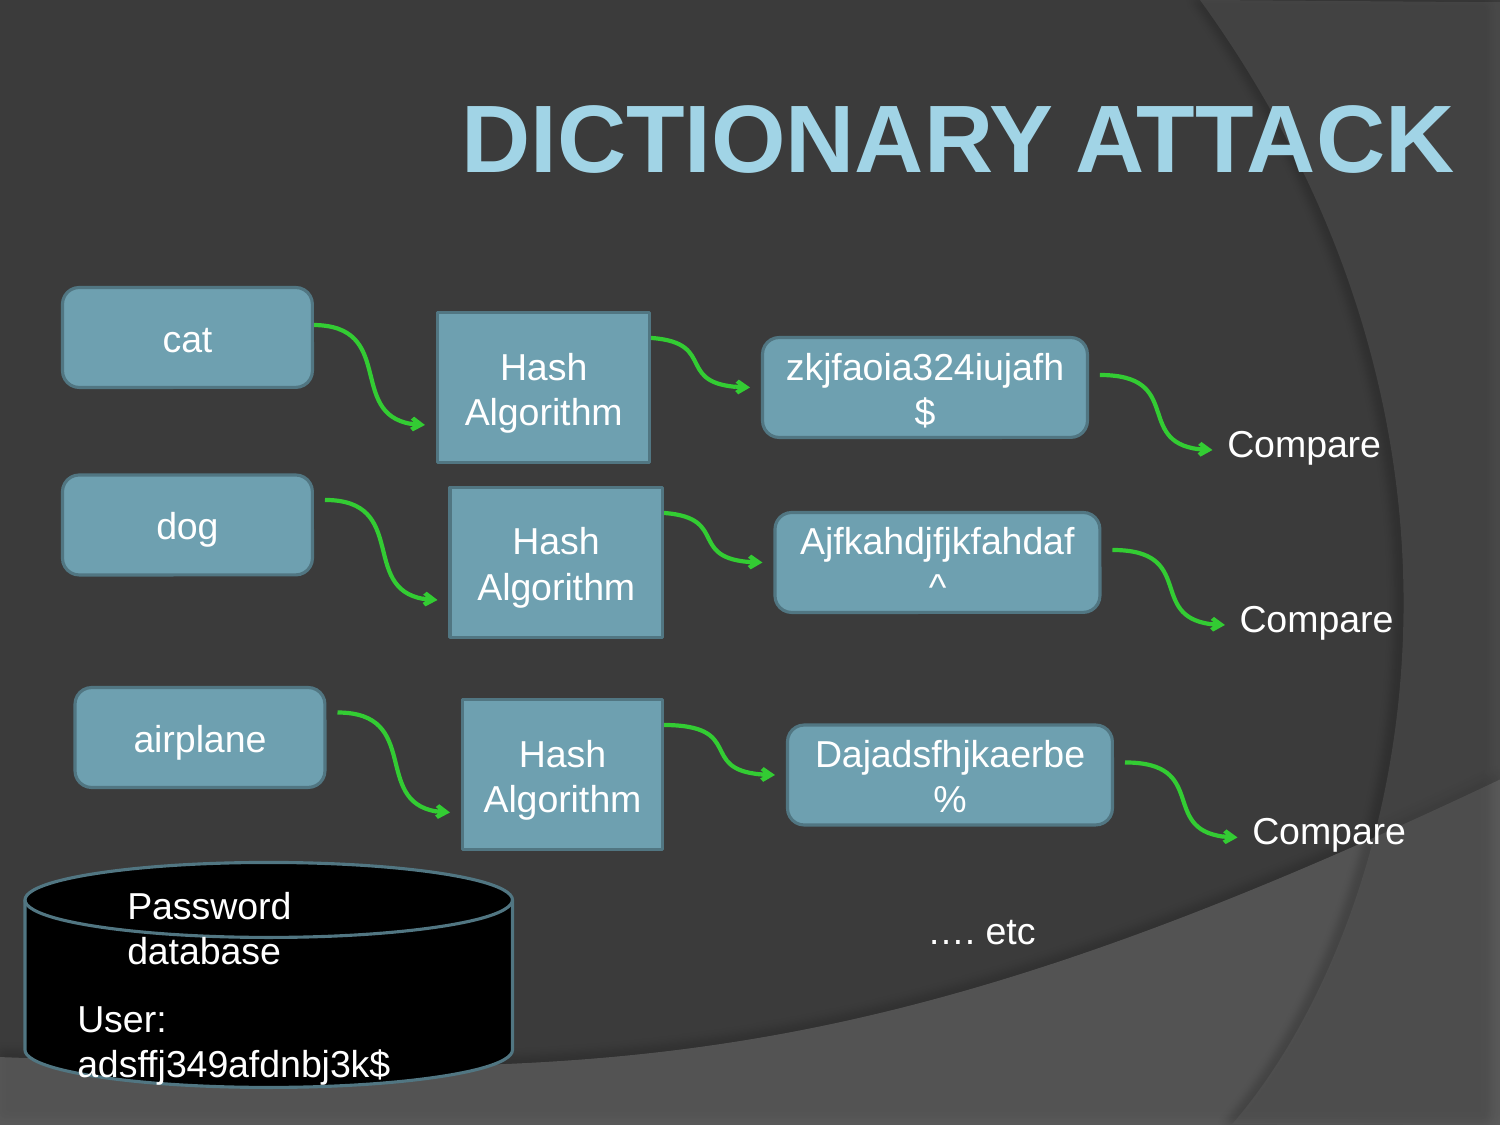

# Dictionary Attack
cat
Hash Algorithm
zkjfaoia324iujafh$
Compare
dog
Hash Algorithm
Ajfkahdjfjkfahdaf^
Compare
airplane
Hash Algorithm
Dajadsfhjkaerbe%
Compare

Password database
…. etc
User: adsffj349afdnbj3k$